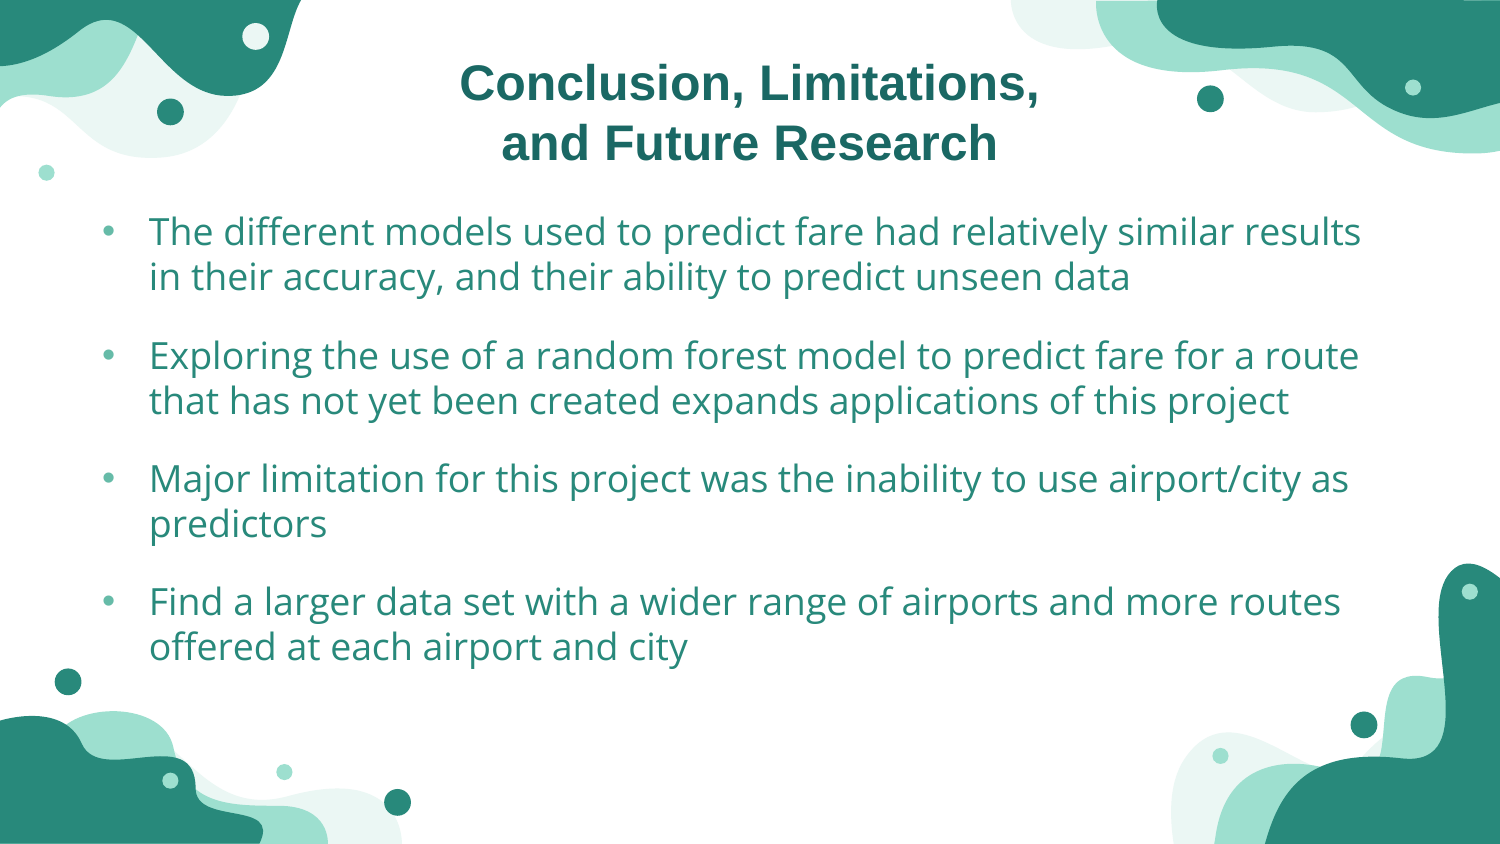

# Conclusion, Limitations, and Future Research
The different models used to predict fare had relatively similar results in their accuracy, and their ability to predict unseen data
Exploring the use of a random forest model to predict fare for a route that has not yet been created expands applications of this project
Major limitation for this project was the inability to use airport/city as predictors
Find a larger data set with a wider range of airports and more routes offered at each airport and city